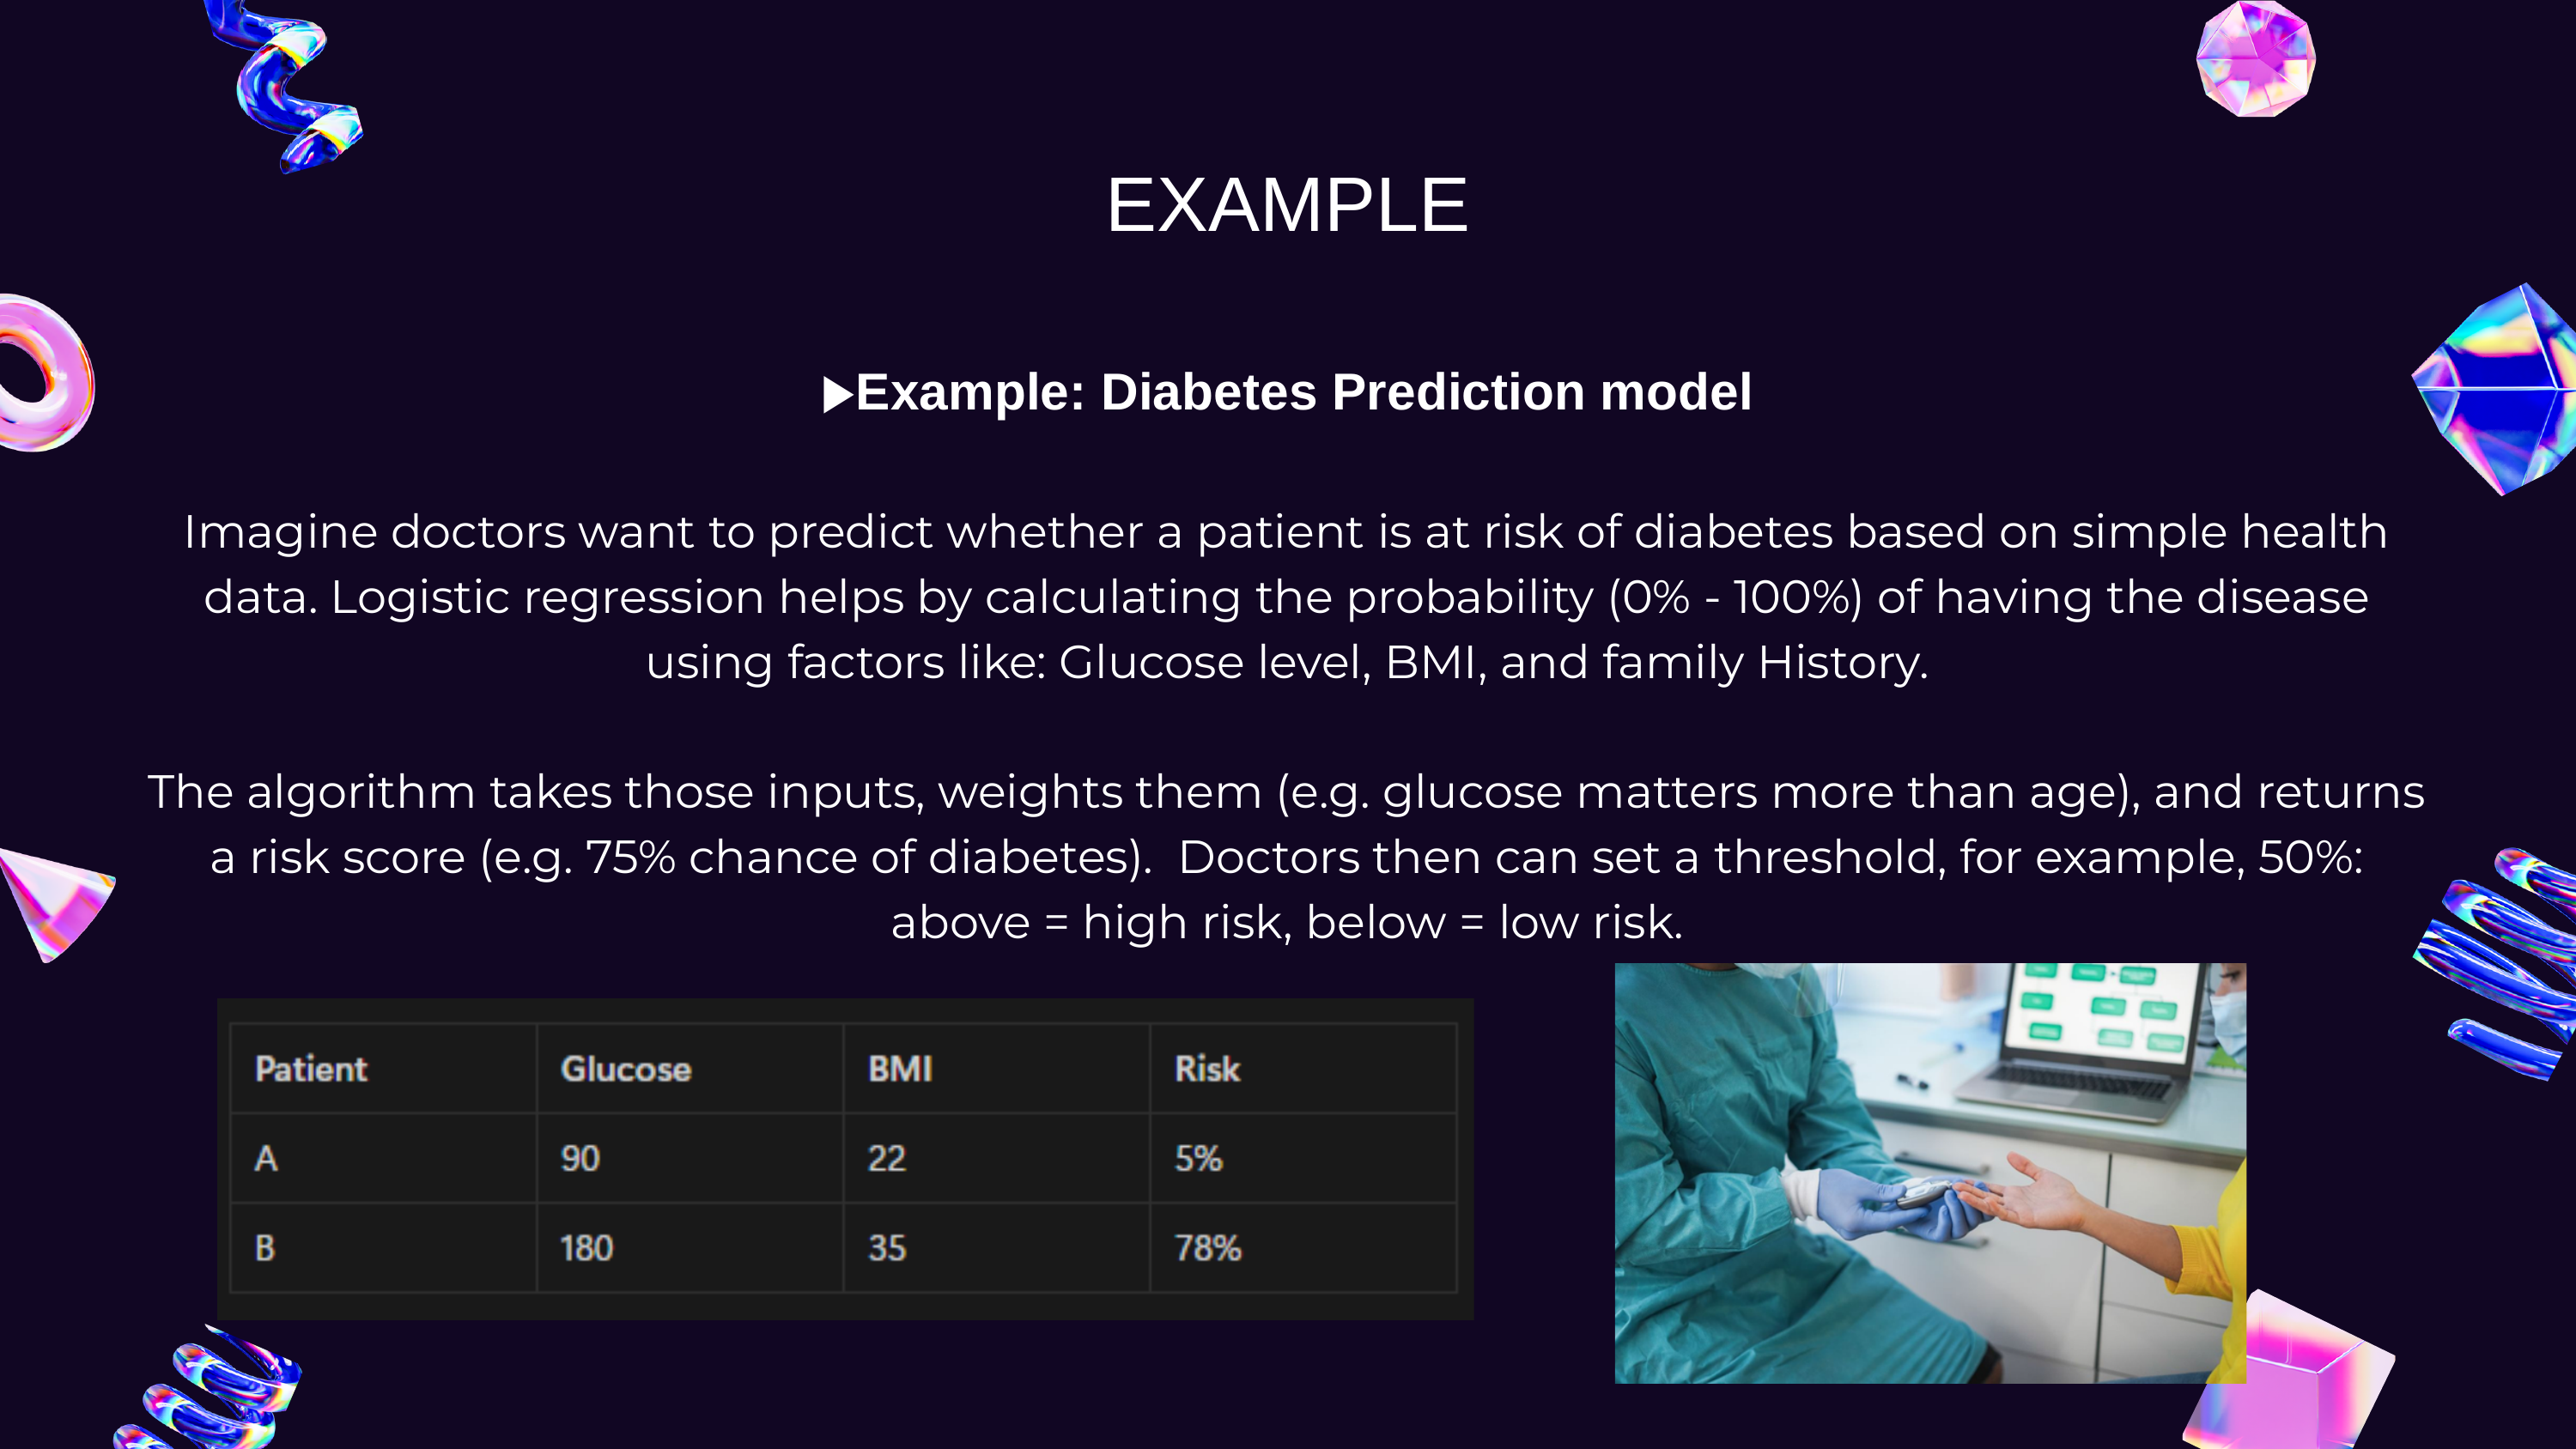

EXAMPLE

▶️Example: Diabetes Prediction model

Imagine doctors want to predict whether a patient is at risk of diabetes based on simple health data. Logistic regression helps by calculating the probability (0% - 100%) of having the disease using factors like: Glucose level, BMI, and family History.

The algorithm takes those inputs, weights them (e.g. glucose matters more than age), and returns a risk score (e.g. 75% chance of diabetes).  Doctors then can set a threshold, for example, 50%: above = high risk, below = low risk.